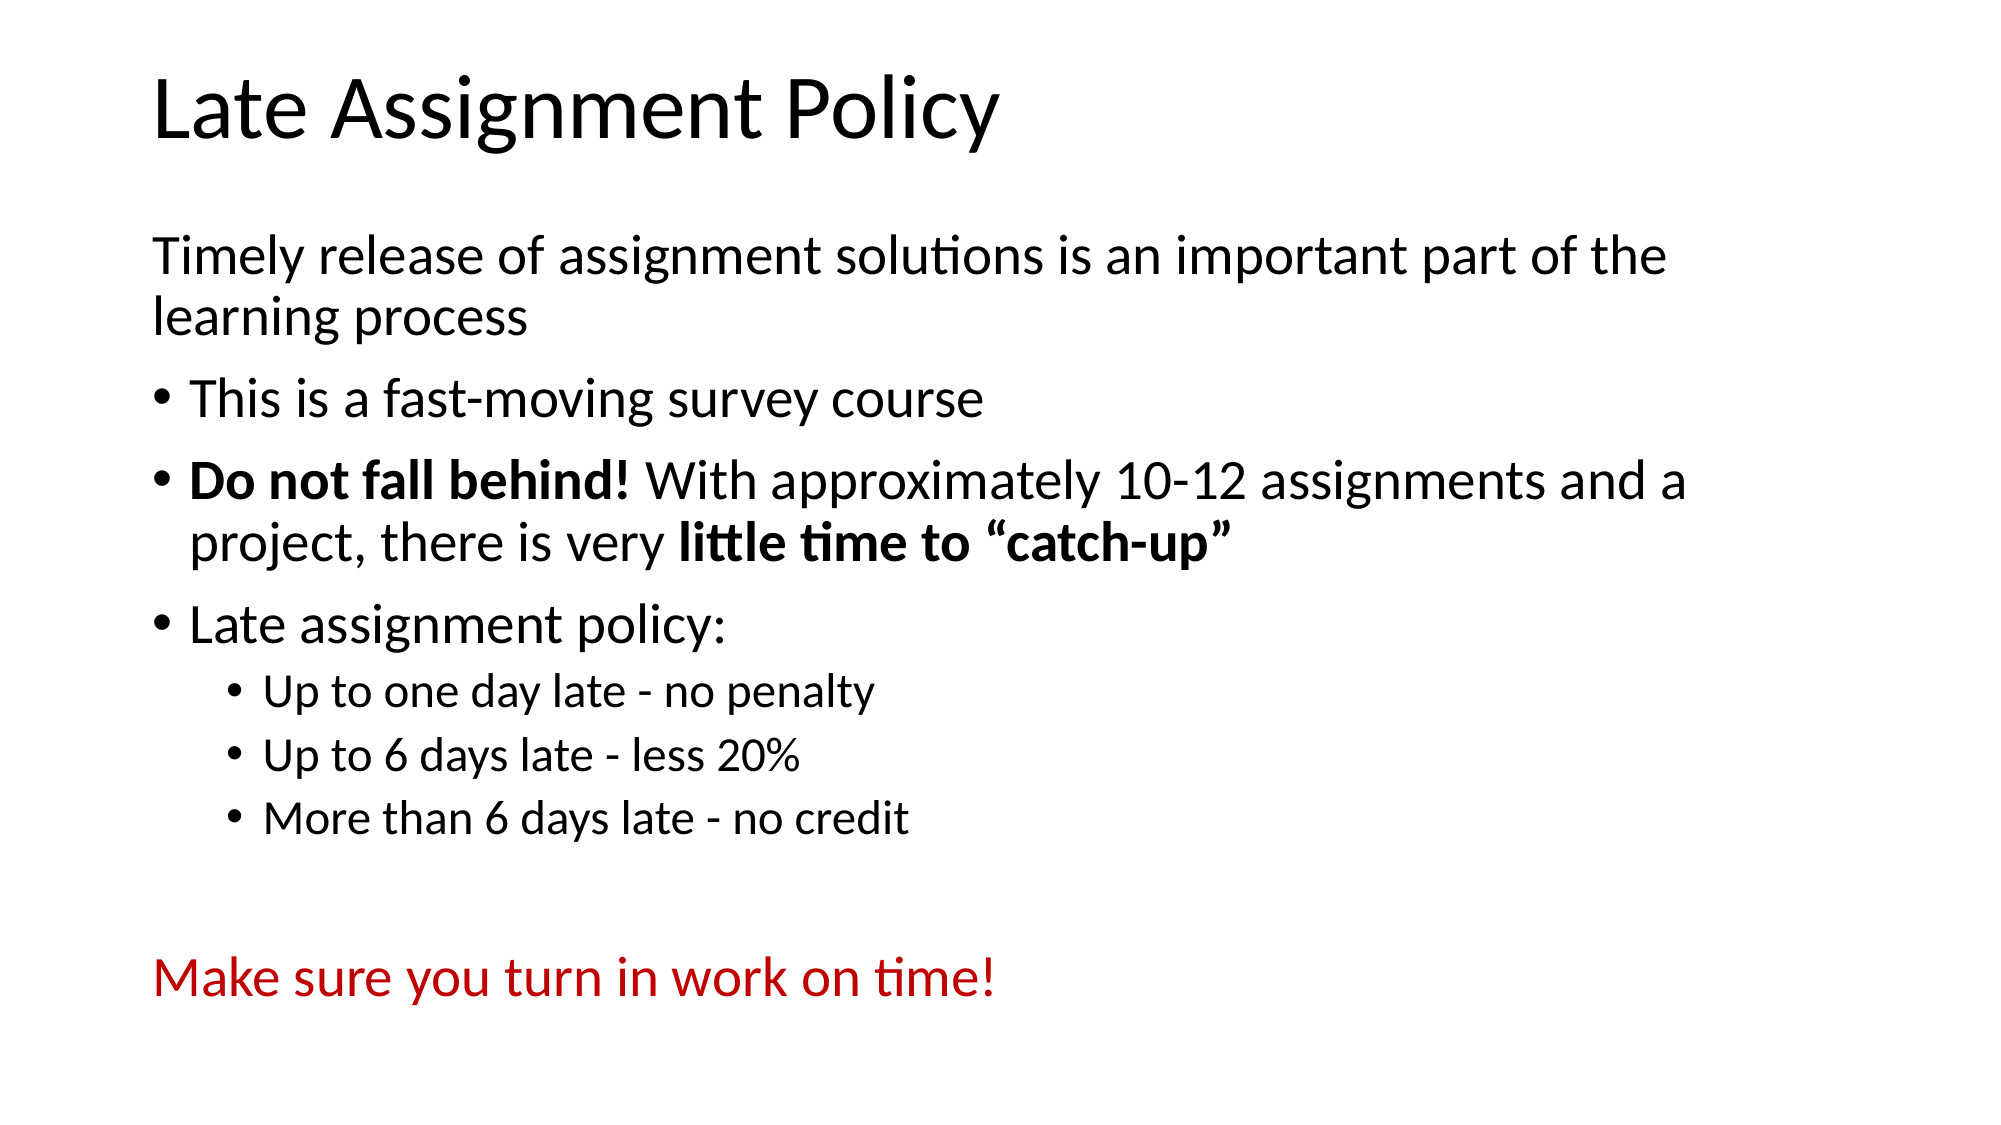

Late Assignment Policy
Timely release of assignment solutions is an important part of the learning process
This is a fast-moving survey course
Do not fall behind! With approximately 10-12 assignments and a project, there is very little time to “catch-up”
Late assignment policy:
Up to one day late - no penalty
Up to 6 days late - less 20%
More than 6 days late - no credit

Make sure you turn in work on time!